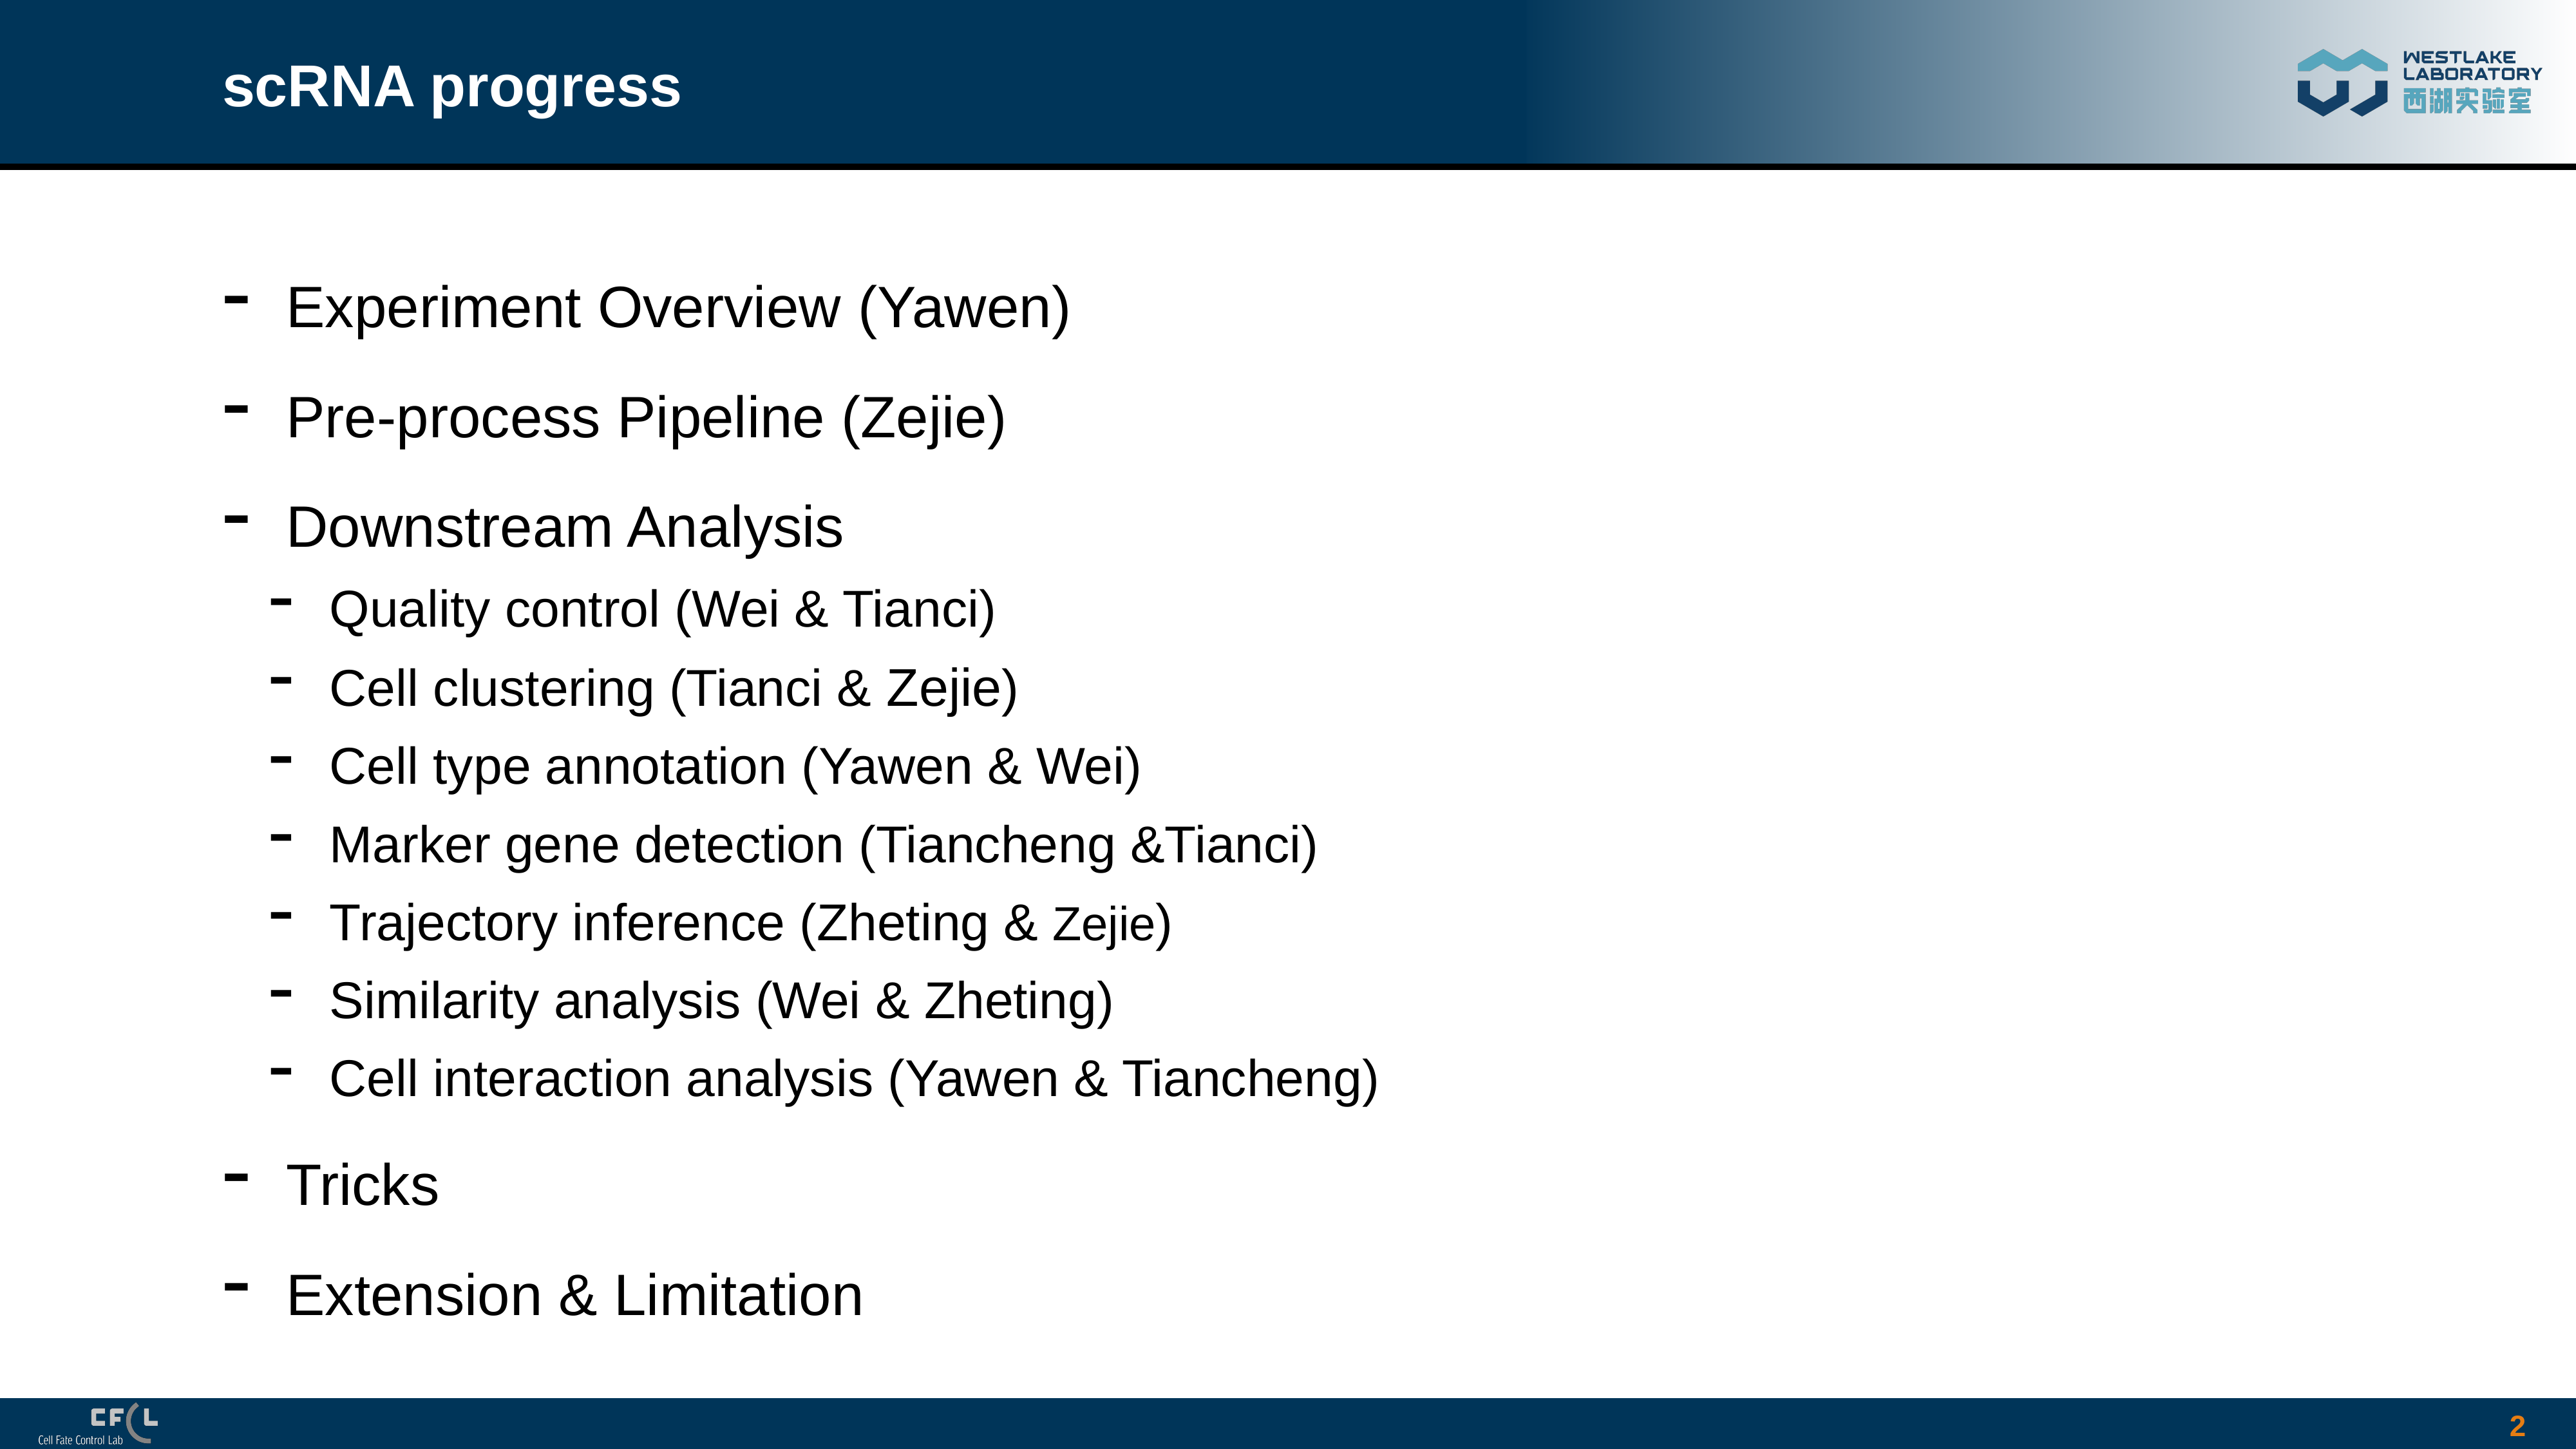

# scRNA progress
Experiment Overview (Yawen)
Pre-process Pipeline (Zejie)
Downstream Analysis
Quality control (Wei & Tianci)
Cell clustering (Tianci & Zejie)
Cell type annotation (Yawen & Wei)
Marker gene detection (Tiancheng &Tianci)
Trajectory inference (Zheting & Zejie)
Similarity analysis (Wei & Zheting)
Cell interaction analysis (Yawen & Tiancheng)
Tricks
Extension & Limitation
2